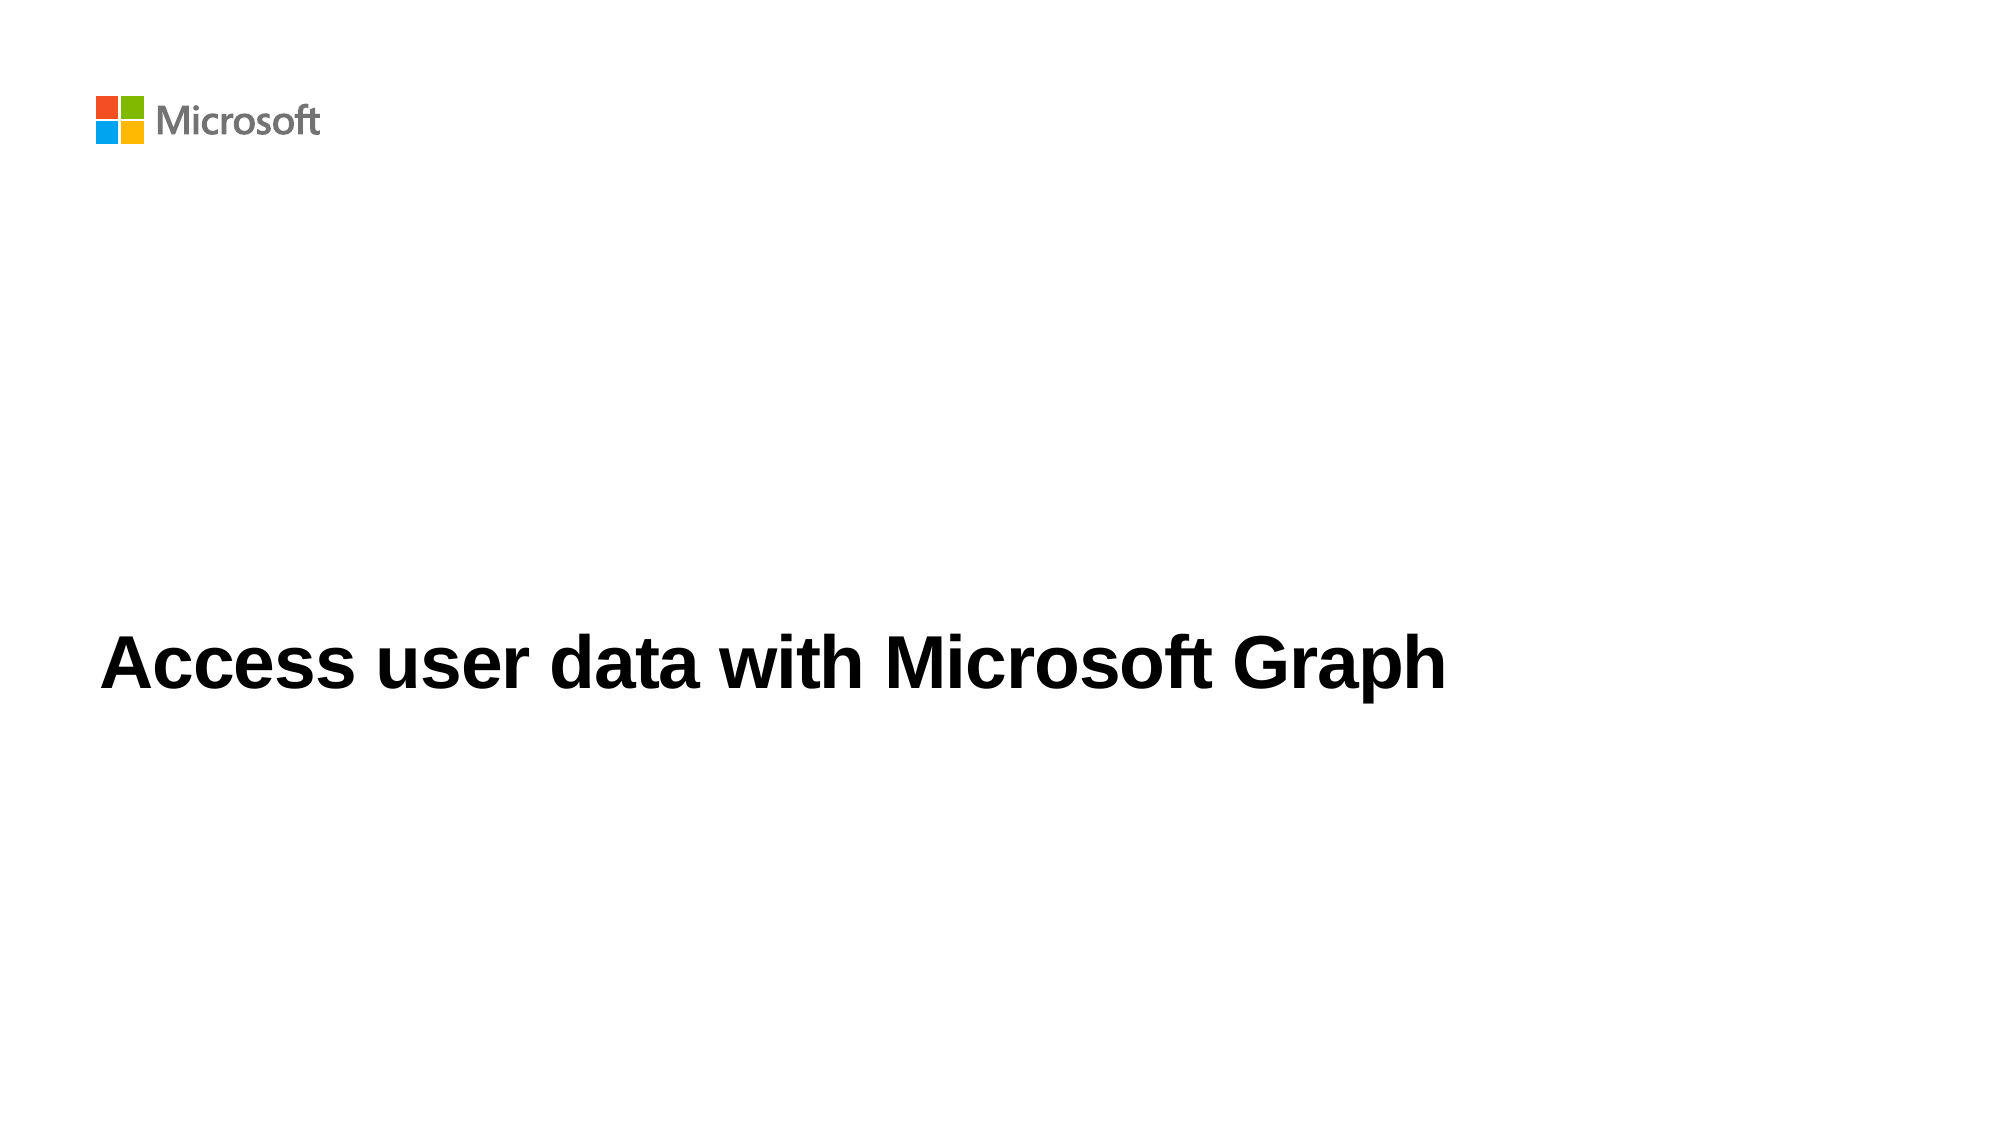

# Access user data with Microsoft Graph